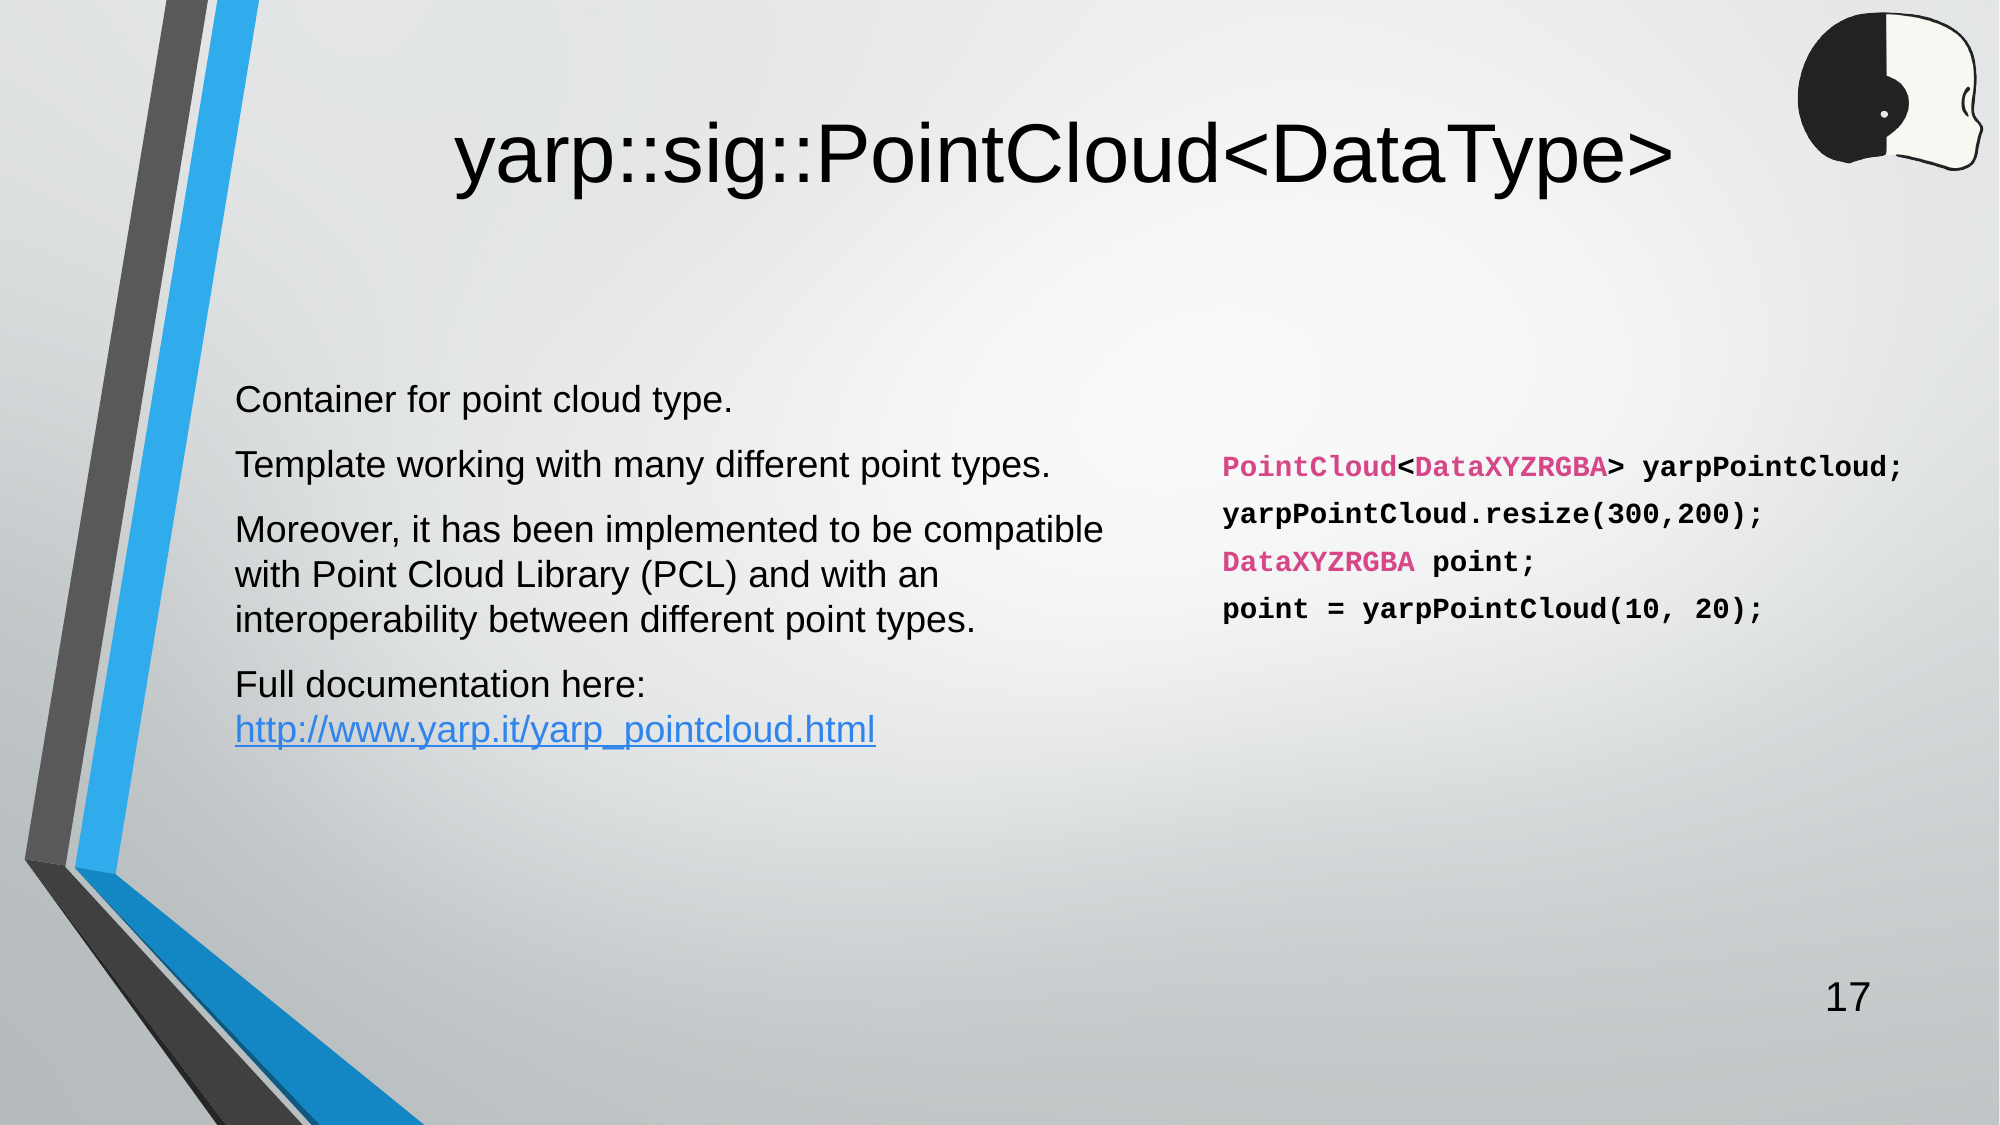

# yarp::sig::PointCloud<DataType>
Container for point cloud type.
Template working with many different point types.
Moreover, it has been implemented to be compatible with Point Cloud Library (PCL) and with an interoperability between different point types.
Full documentation here: http://www.yarp.it/yarp_pointcloud.html
PointCloud<DataXYZRGBA> yarpPointCloud;
yarpPointCloud.resize(300,200);
DataXYZRGBA point;
point = yarpPointCloud(10, 20);

17